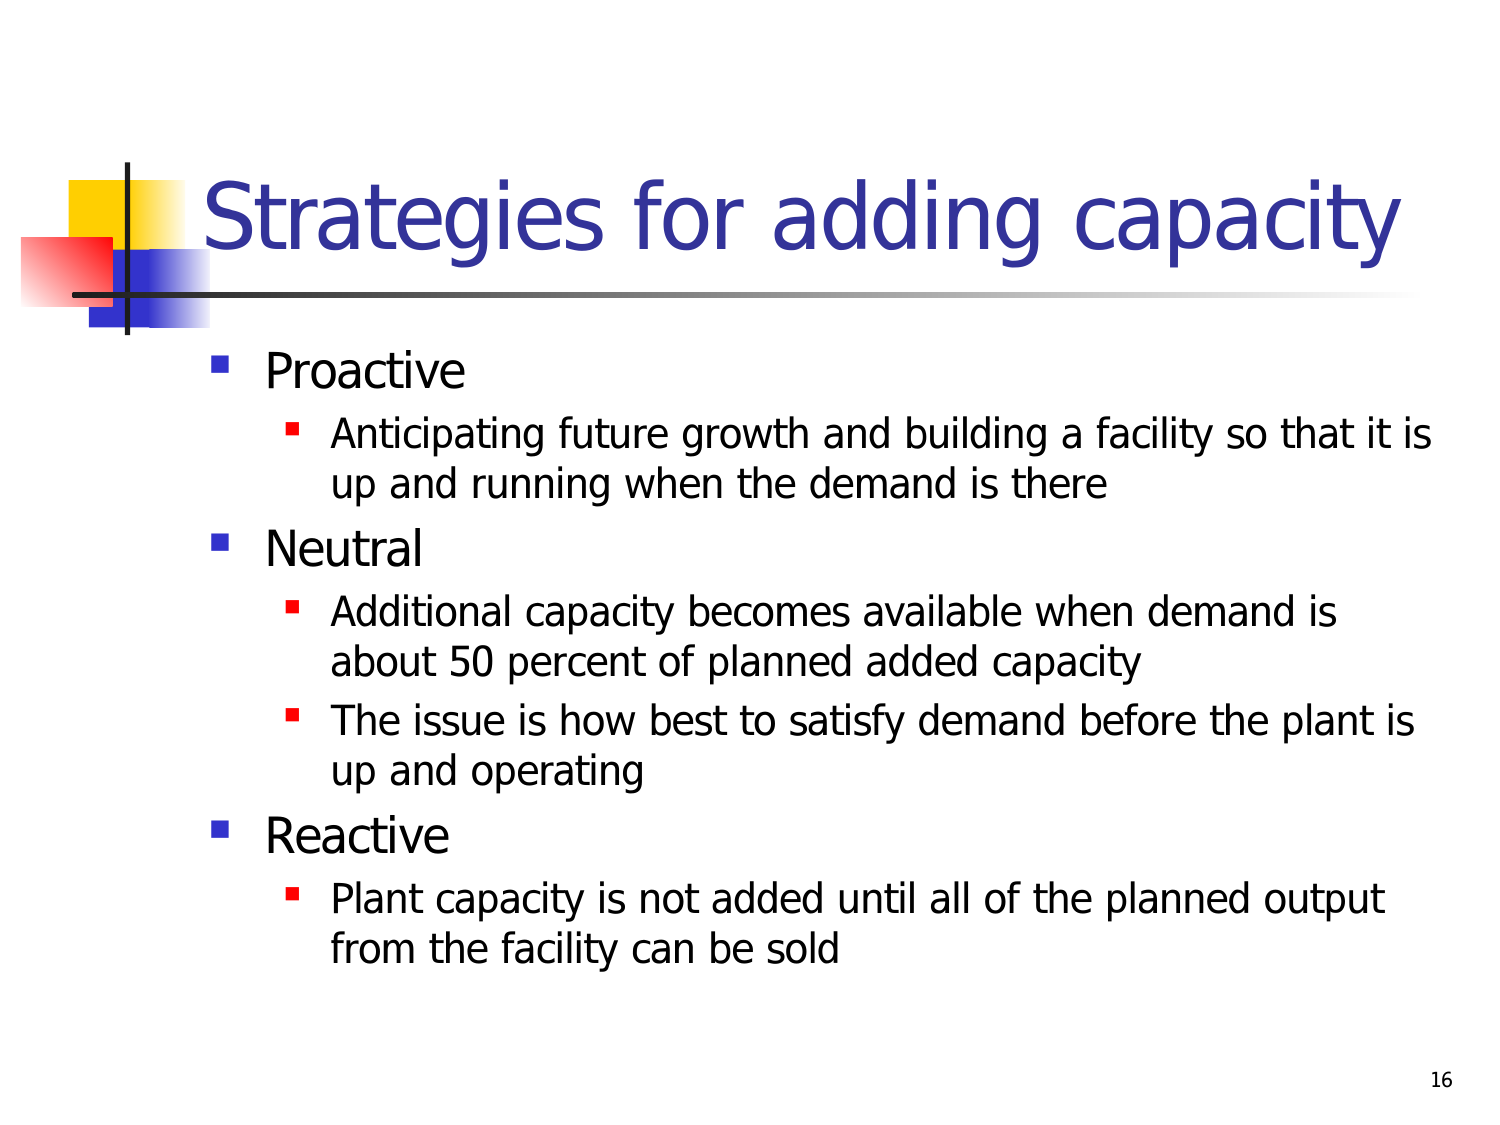

# Strategies for adding capacity
Proactive
Anticipating future growth and building a facility so that it is up and running when the demand is there
Neutral
Additional capacity becomes available when demand is about 50 percent of planned added capacity
The issue is how best to satisfy demand before the plant is up and operating
Reactive
Plant capacity is not added until all of the planned output from the facility can be sold

16